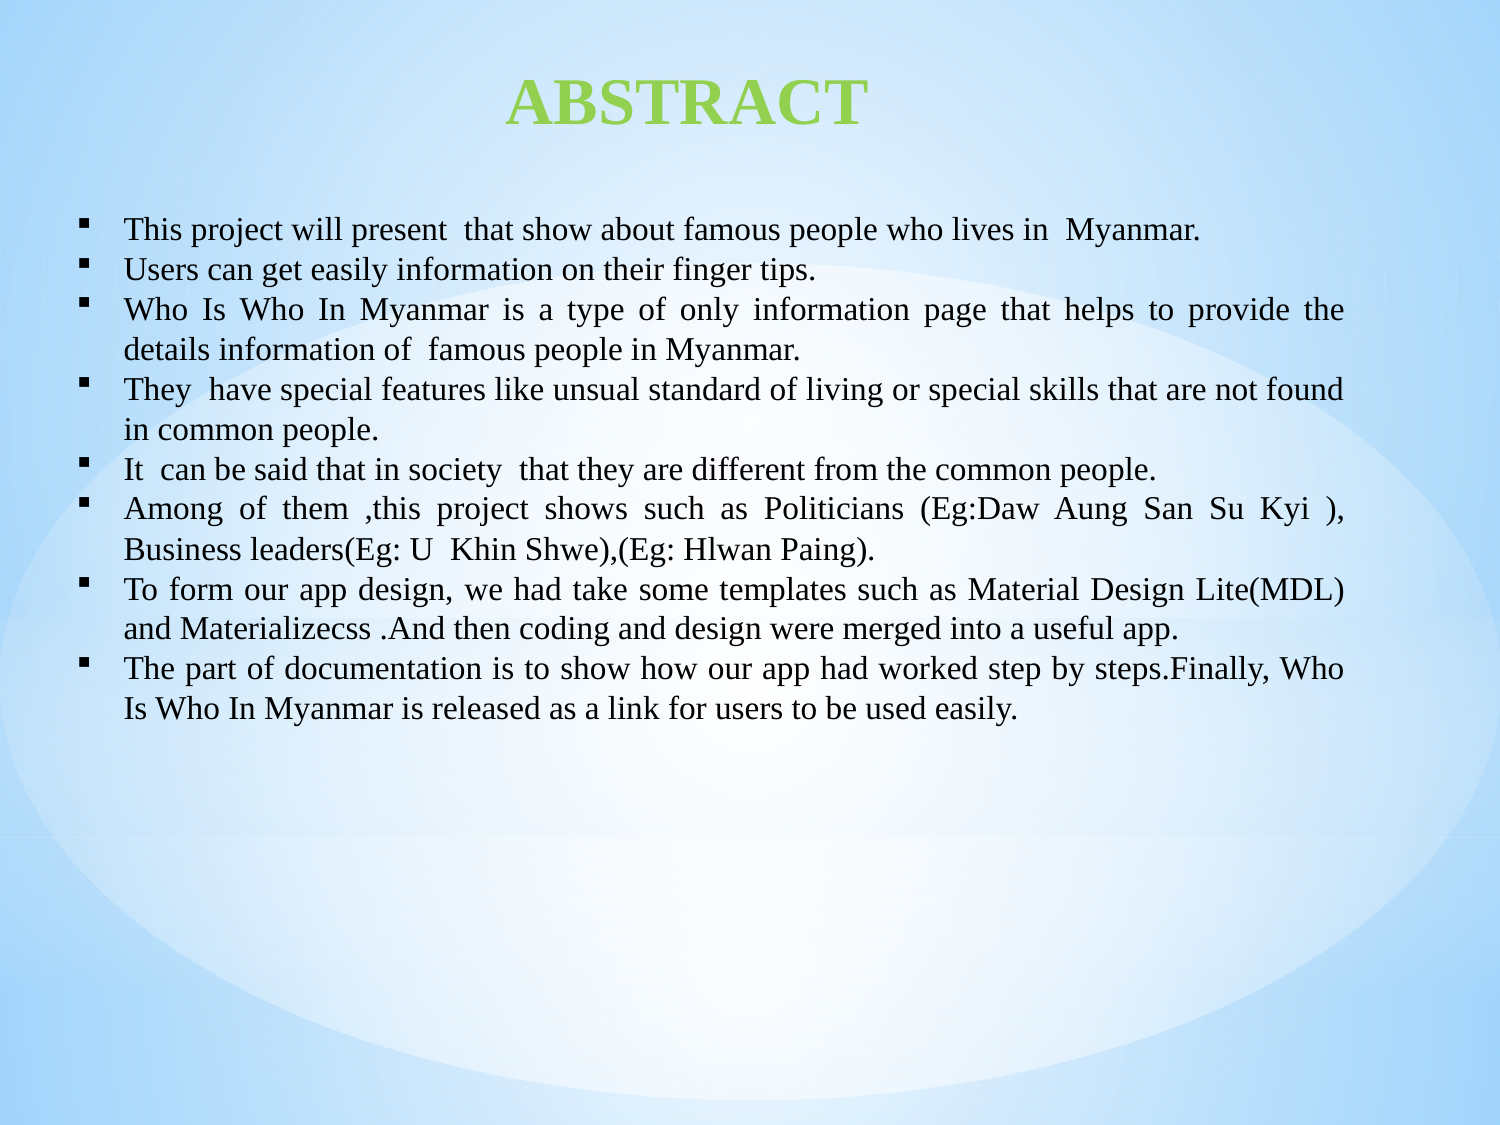

ABSTRACT
This project will present  that show about famous people who lives in  Myanmar.
Users can get easily information on their finger tips.
Who Is Who In Myanmar is a type of only information page that helps to provide the details information of  famous people in Myanmar.
They  have special features like unsual standard of living or special skills that are not found in common people.
It  can be said that in society  that they are different from the common people.
Among of them ,this project shows such as Politicians (Eg:Daw Aung San Su Kyi ), Business leaders(Eg: U  Khin Shwe),(Eg: Hlwan Paing).
To form our app design, we had take some templates such as Material Design Lite(MDL) and Materializecss .And then coding and design were merged into a useful app.
The part of documentation is to show how our app had worked step by steps.Finally, Who Is Who In Myanmar is released as a link for users to be used easily.